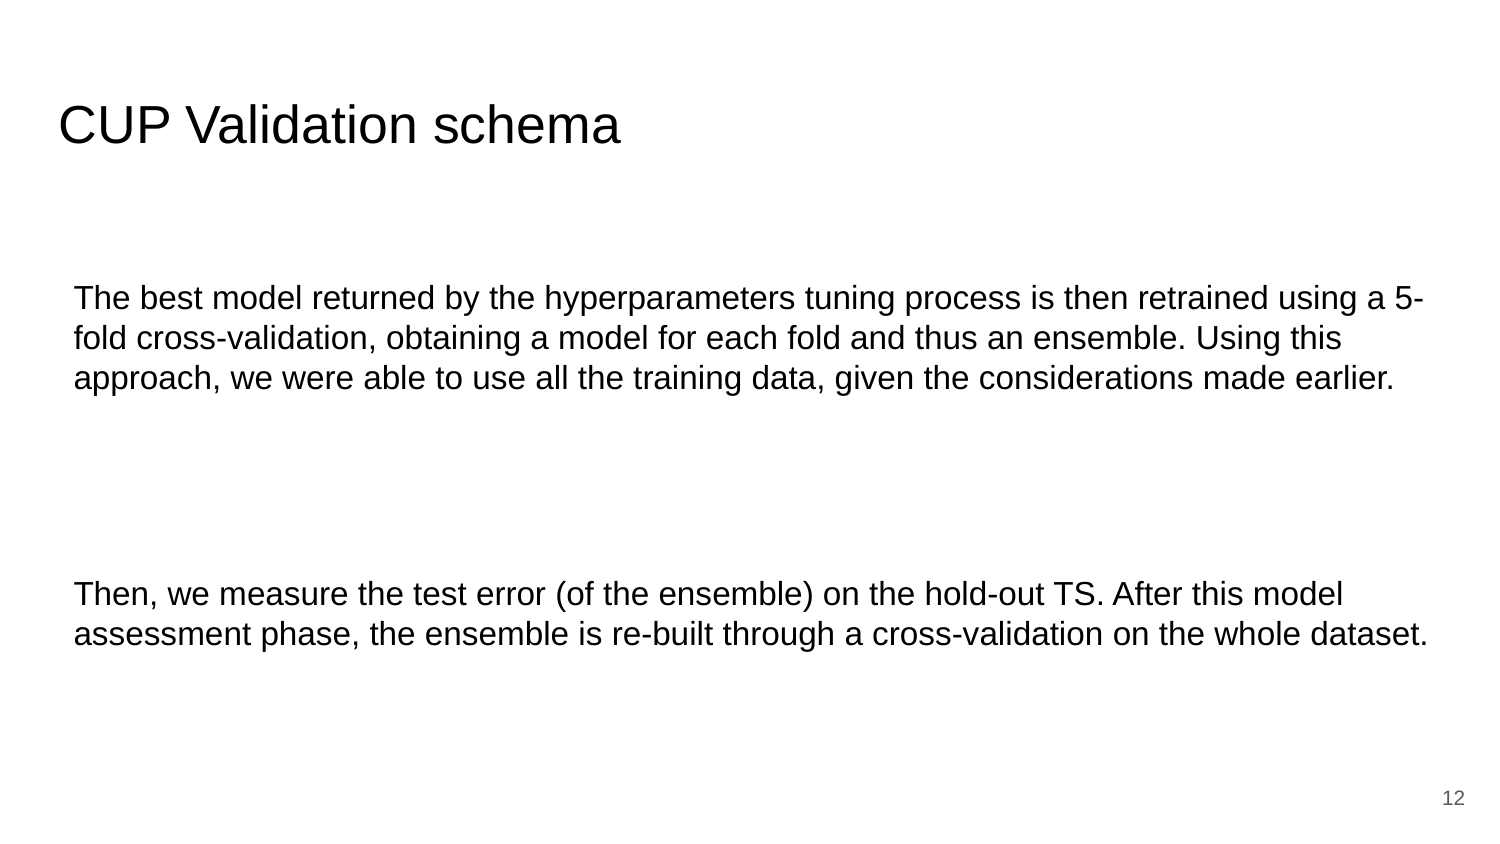

# CUP Validation schema
The best model returned by the hyperparameters tuning process is then retrained using a 5-fold cross-validation, obtaining a model for each fold and thus an ensemble. Using this approach, we were able to use all the training data, given the considerations made earlier.
Then, we measure the test error (of the ensemble) on the hold-out TS. After this model assessment phase, the ensemble is re-built through a cross-validation on the whole dataset.
12